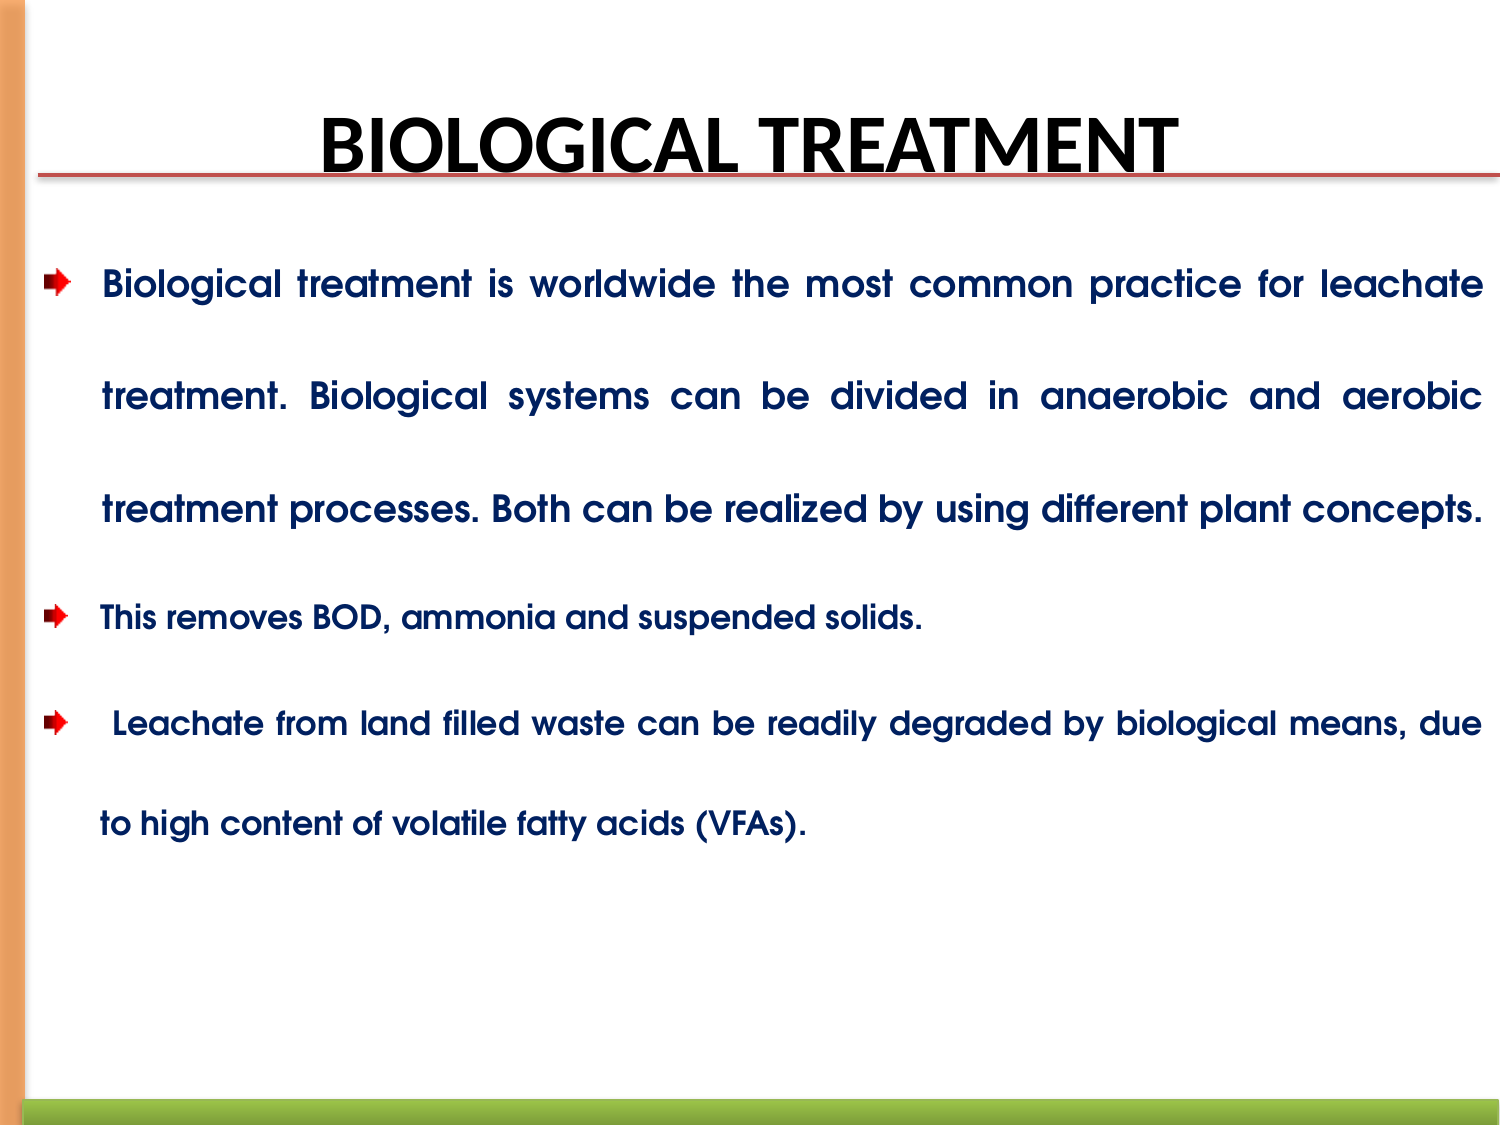

# BIOLOGICAL TREATMENT
Biological treatment is worldwide the most common practice for leachate treatment. Biological systems can be divided in anaerobic and aerobic treatment processes. Both can be realized by using different plant concepts.
This removes BOD, ammonia and suspended solids.
 Leachate from land filled waste can be readily degraded by biological means, due to high content of volatile fatty acids (VFAs).